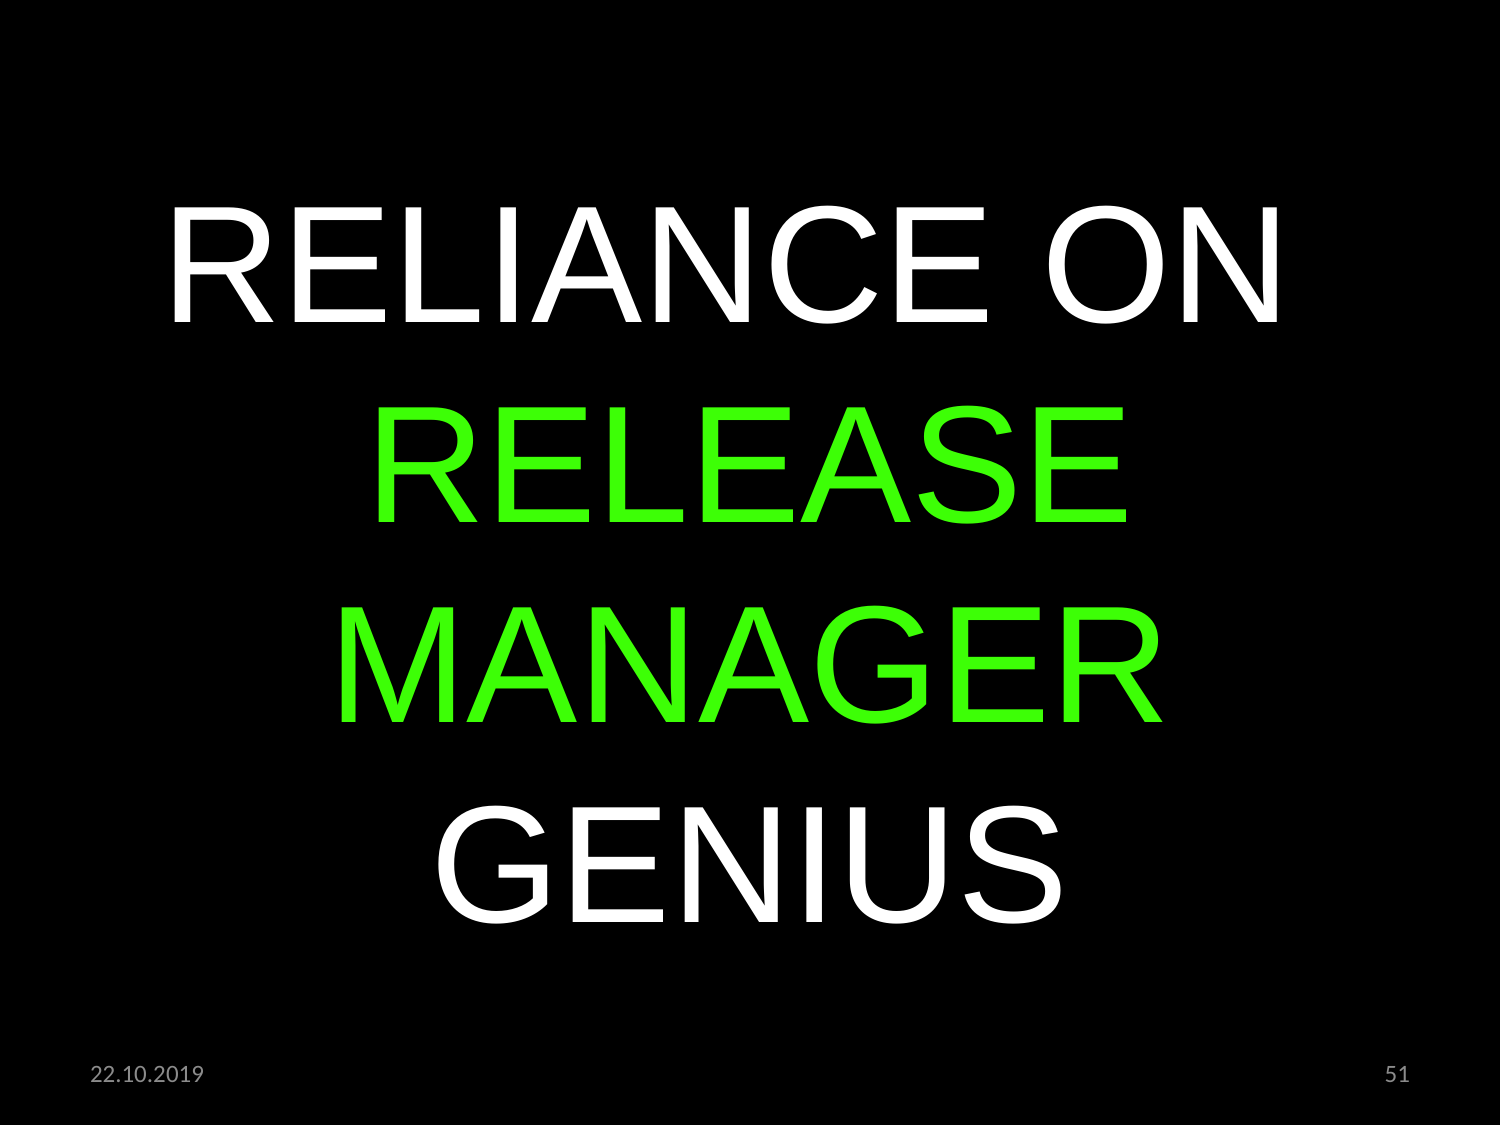

RELIANCE ON
RELEASE MANAGER GENIUS
22.10.2019
51